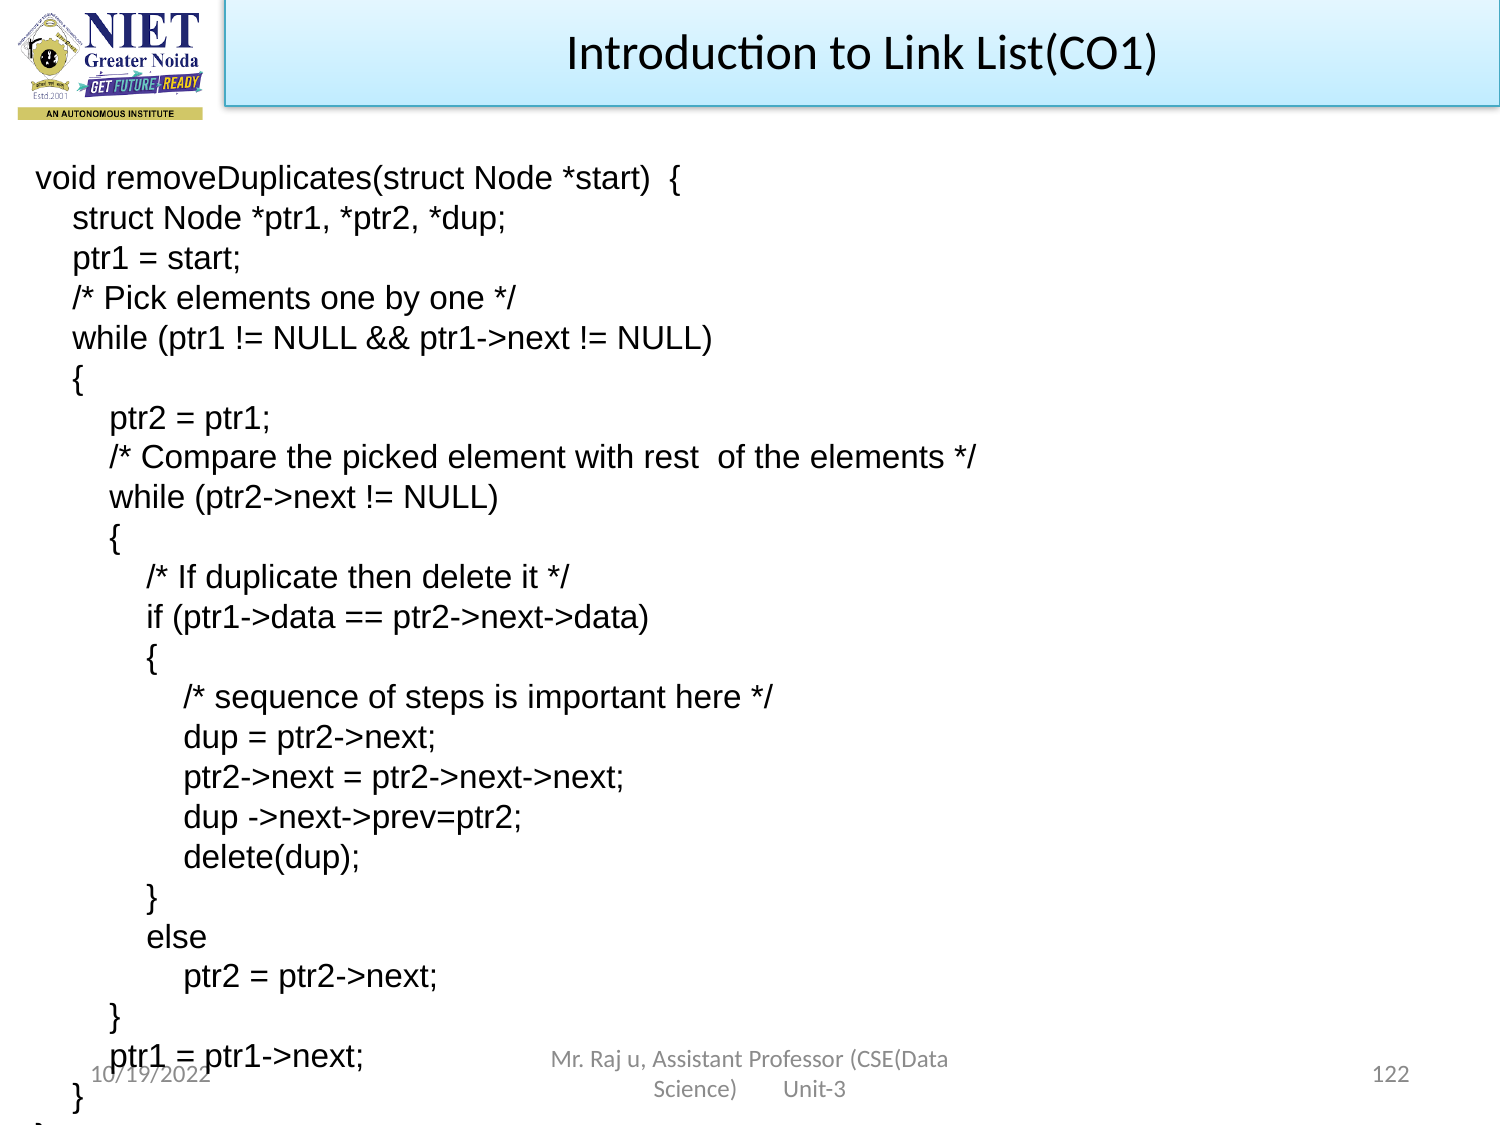

Introduction to Link List(CO1)
void removeDuplicates(struct Node *start)  {
    struct Node *ptr1, *ptr2, *dup;
    ptr1 = start;
    /* Pick elements one by one */
    while (ptr1 != NULL && ptr1->next != NULL)
    {
        ptr2 = ptr1;
        /* Compare the picked element with rest  of the elements */
        while (ptr2->next != NULL)
        {
            /* If duplicate then delete it */
            if (ptr1->data == ptr2->next->data)
            {
                /* sequence of steps is important here */
                dup = ptr2->next;
                ptr2->next = ptr2->next->next;
                dup ->next->prev=ptr2;
                delete(dup);
            }
            else
                ptr2 = ptr2->next;
        }
        ptr1 = ptr1->next;
    }
}

10/19/2022
Mr. Raj u, Assistant Professor (CSE(Data Science)        Unit-3
122